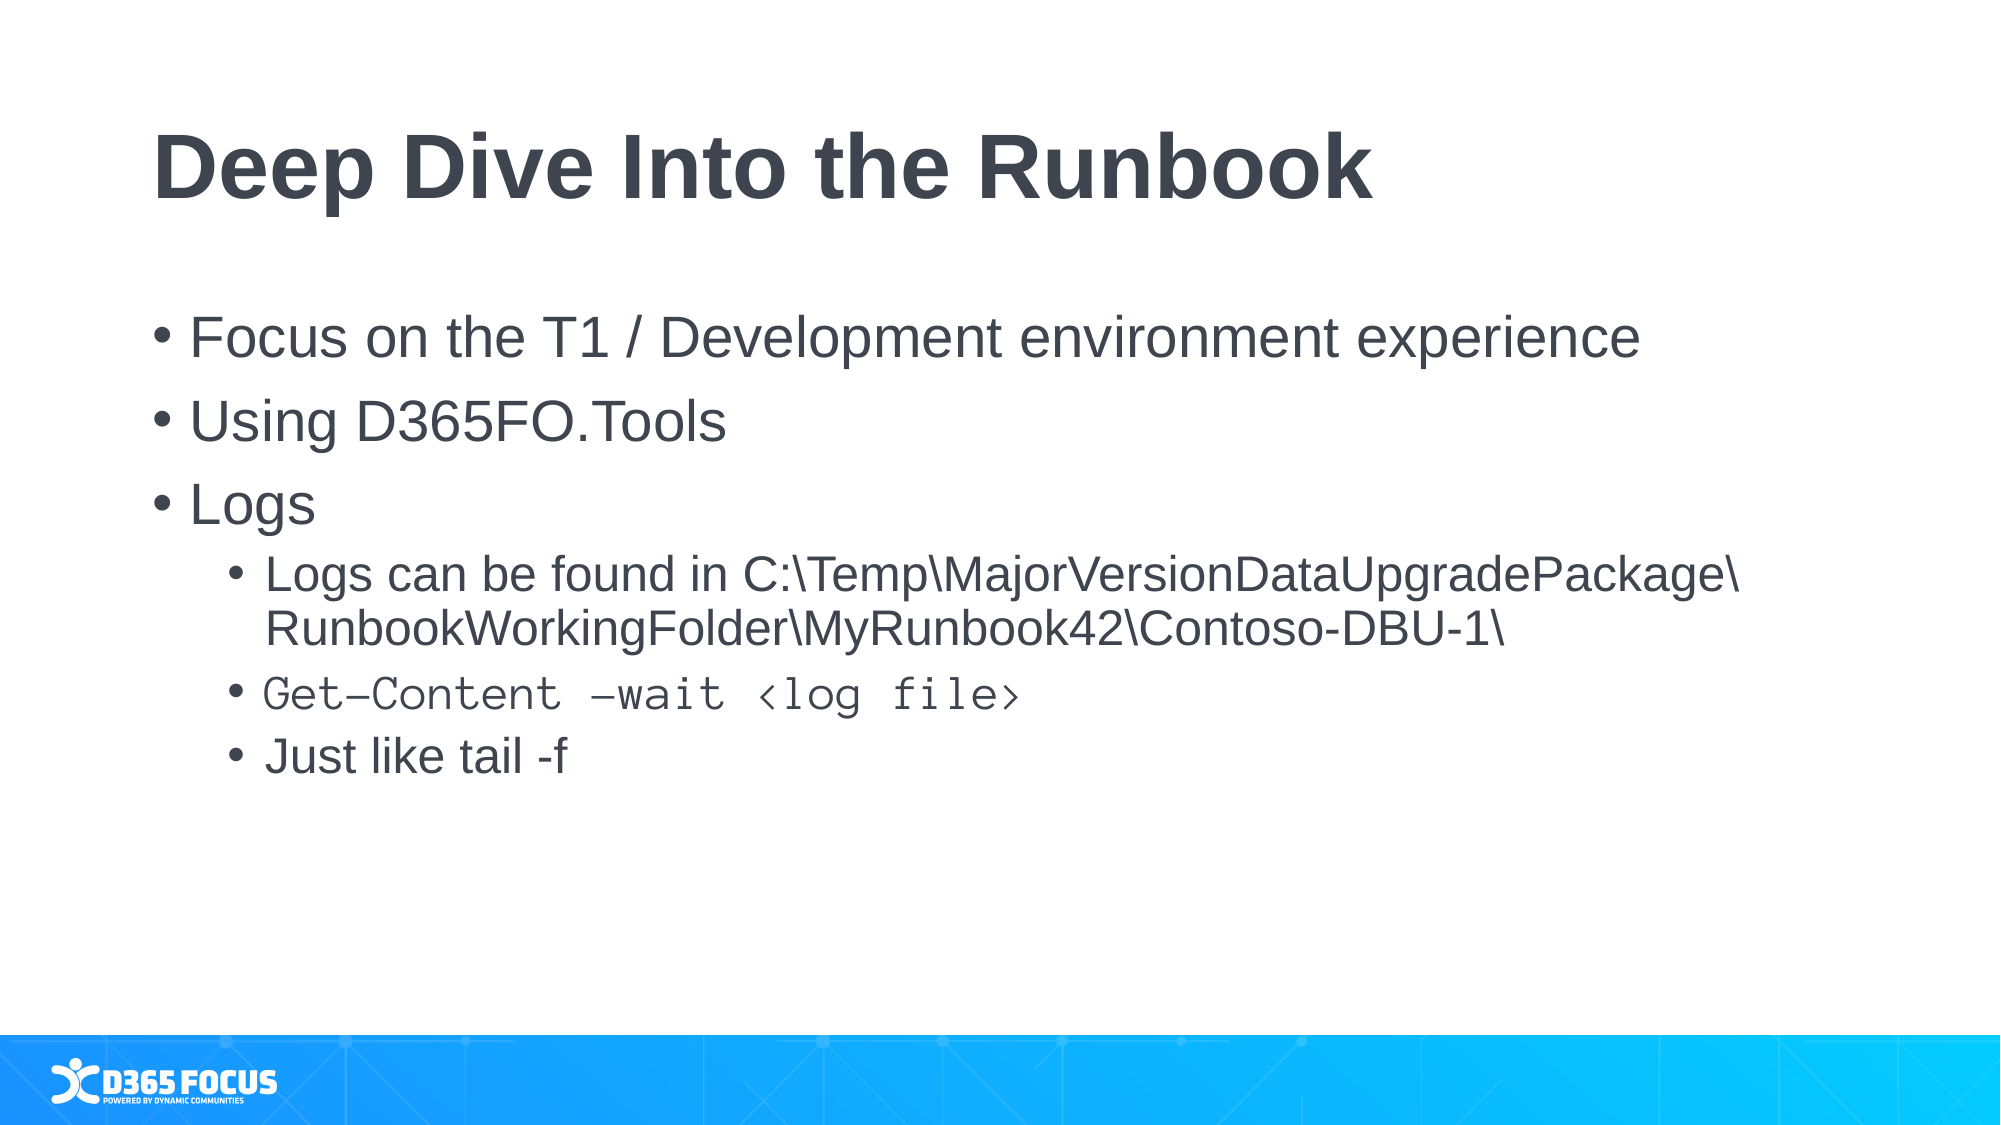

# Deep Dive Into the Runbook
Focus on the T1 / Development environment experience
Using D365FO.Tools
Logs
Logs can be found in C:\Temp\MajorVersionDataUpgradePackage\RunbookWorkingFolder\MyRunbook42\Contoso-DBU-1\
Get-Content –wait <log file>
Just like tail -f